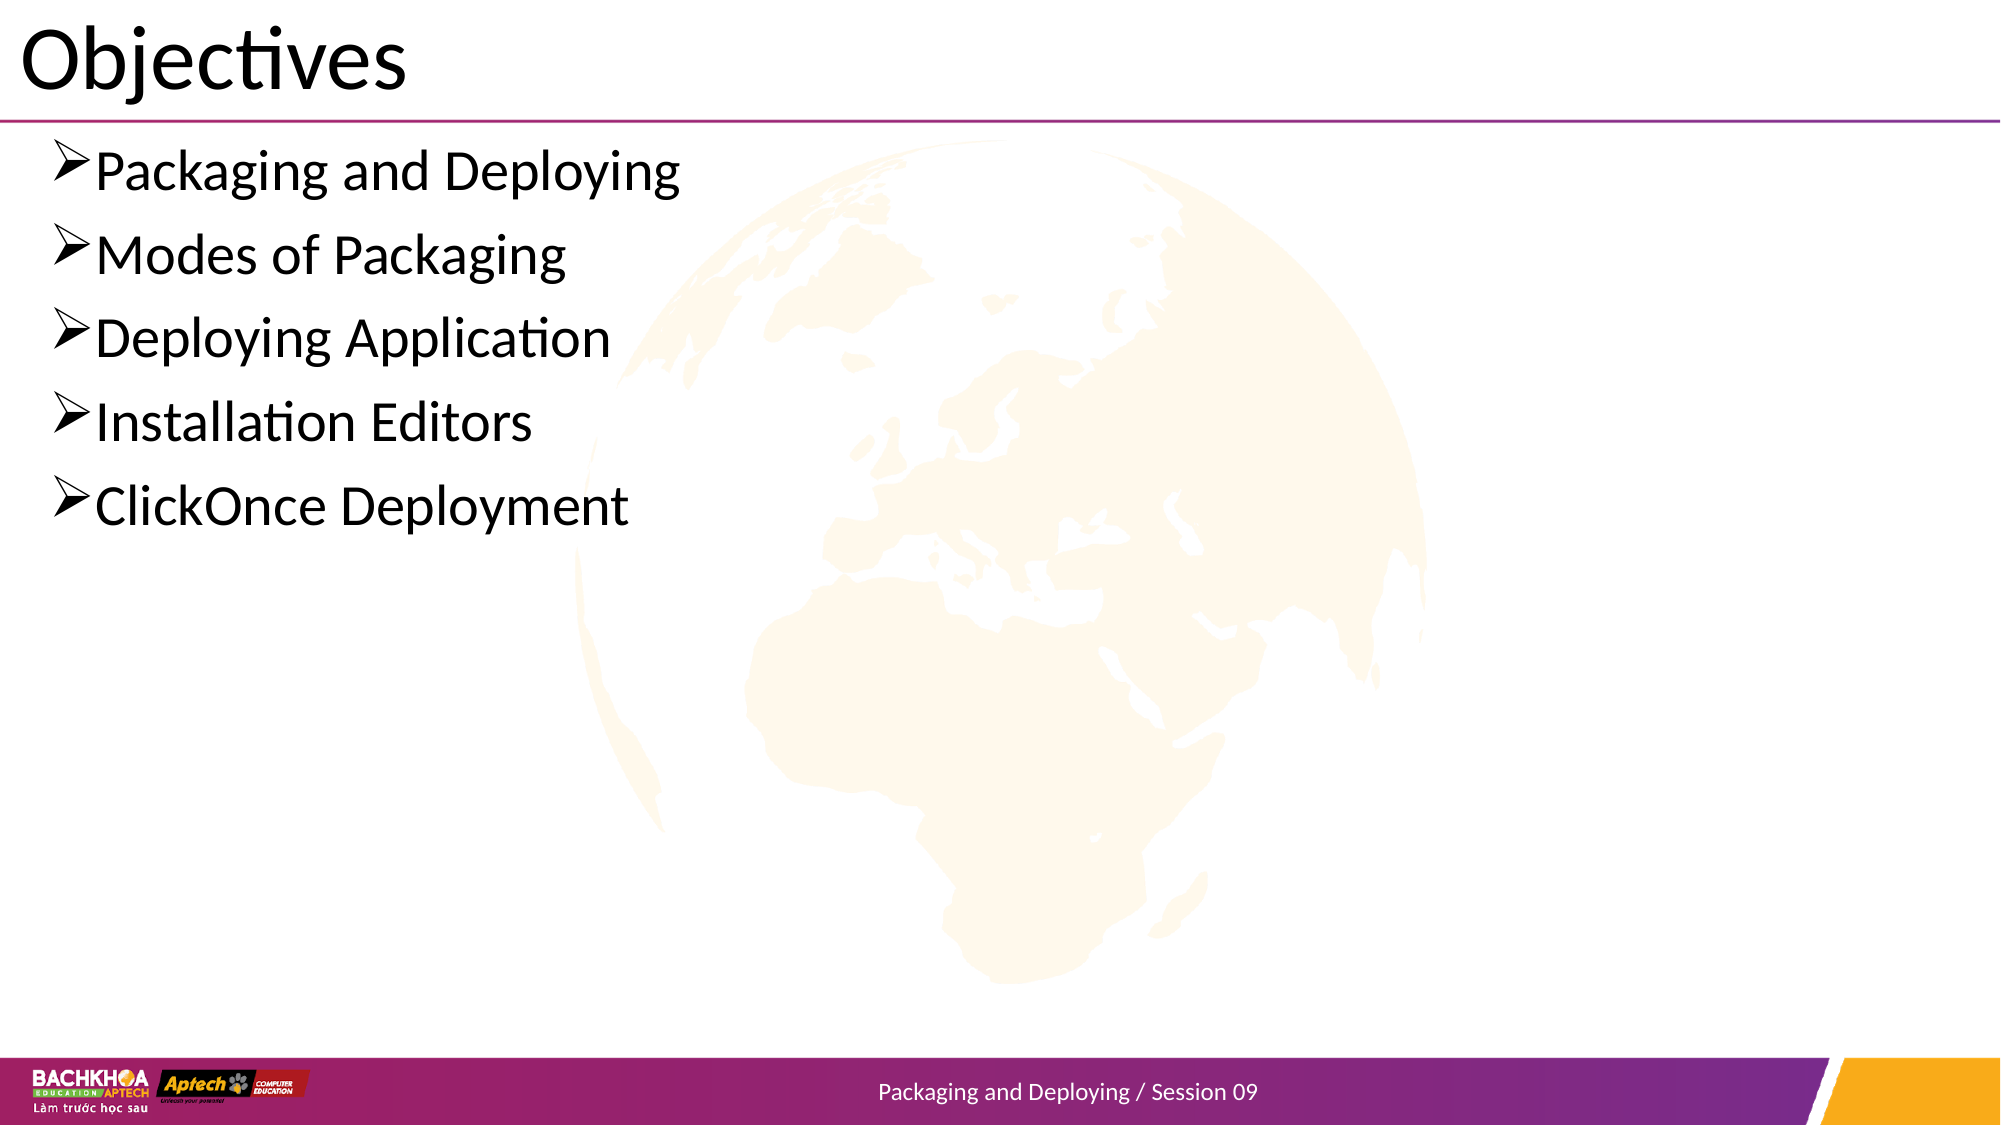

# Objectives
Packaging and Deploying
Modes of Packaging
Deploying Application
Installation Editors
ClickOnce Deployment
Packaging and Deploying / Session 09